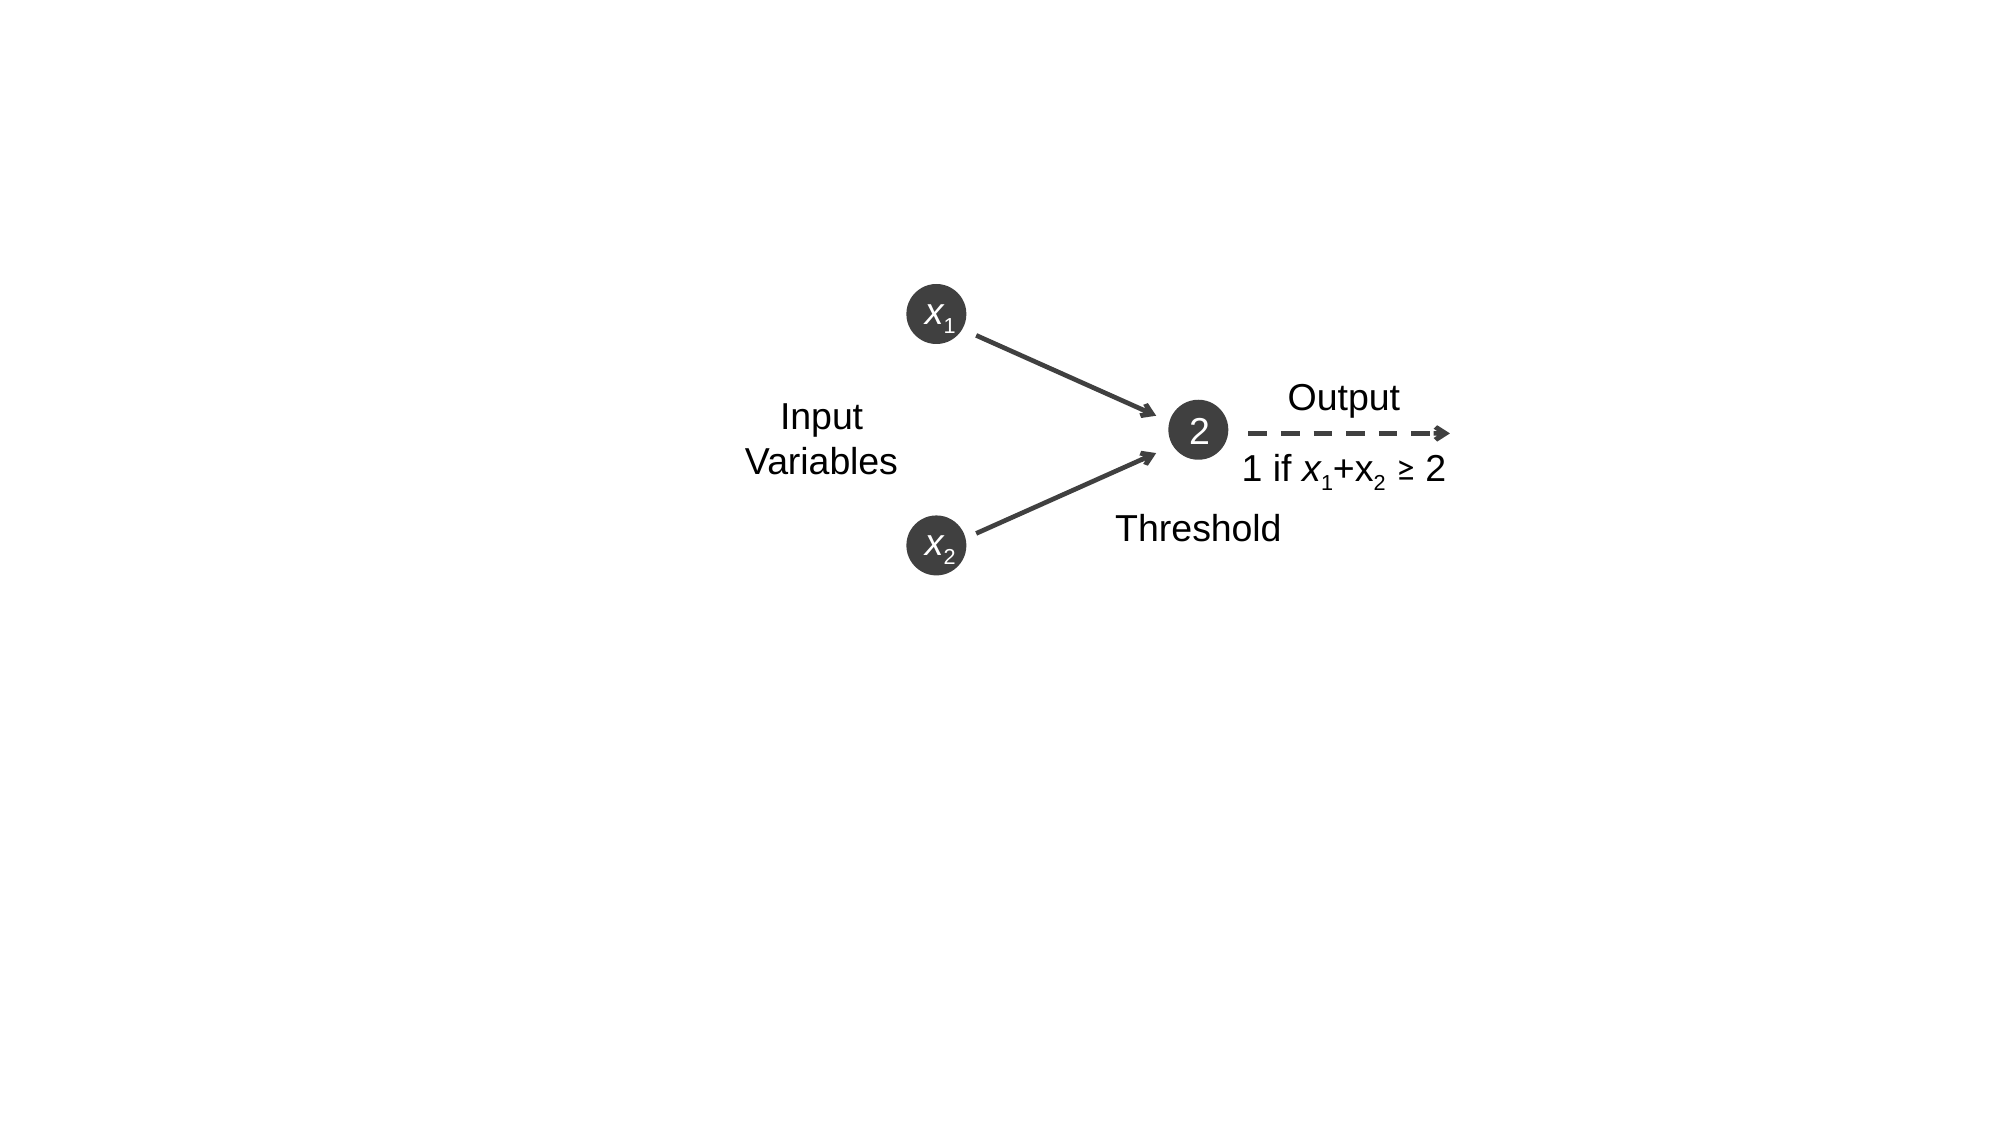

x1

Output
Input
Variables
2

1 if x1+x2 ≥ 2
Threshold
x2